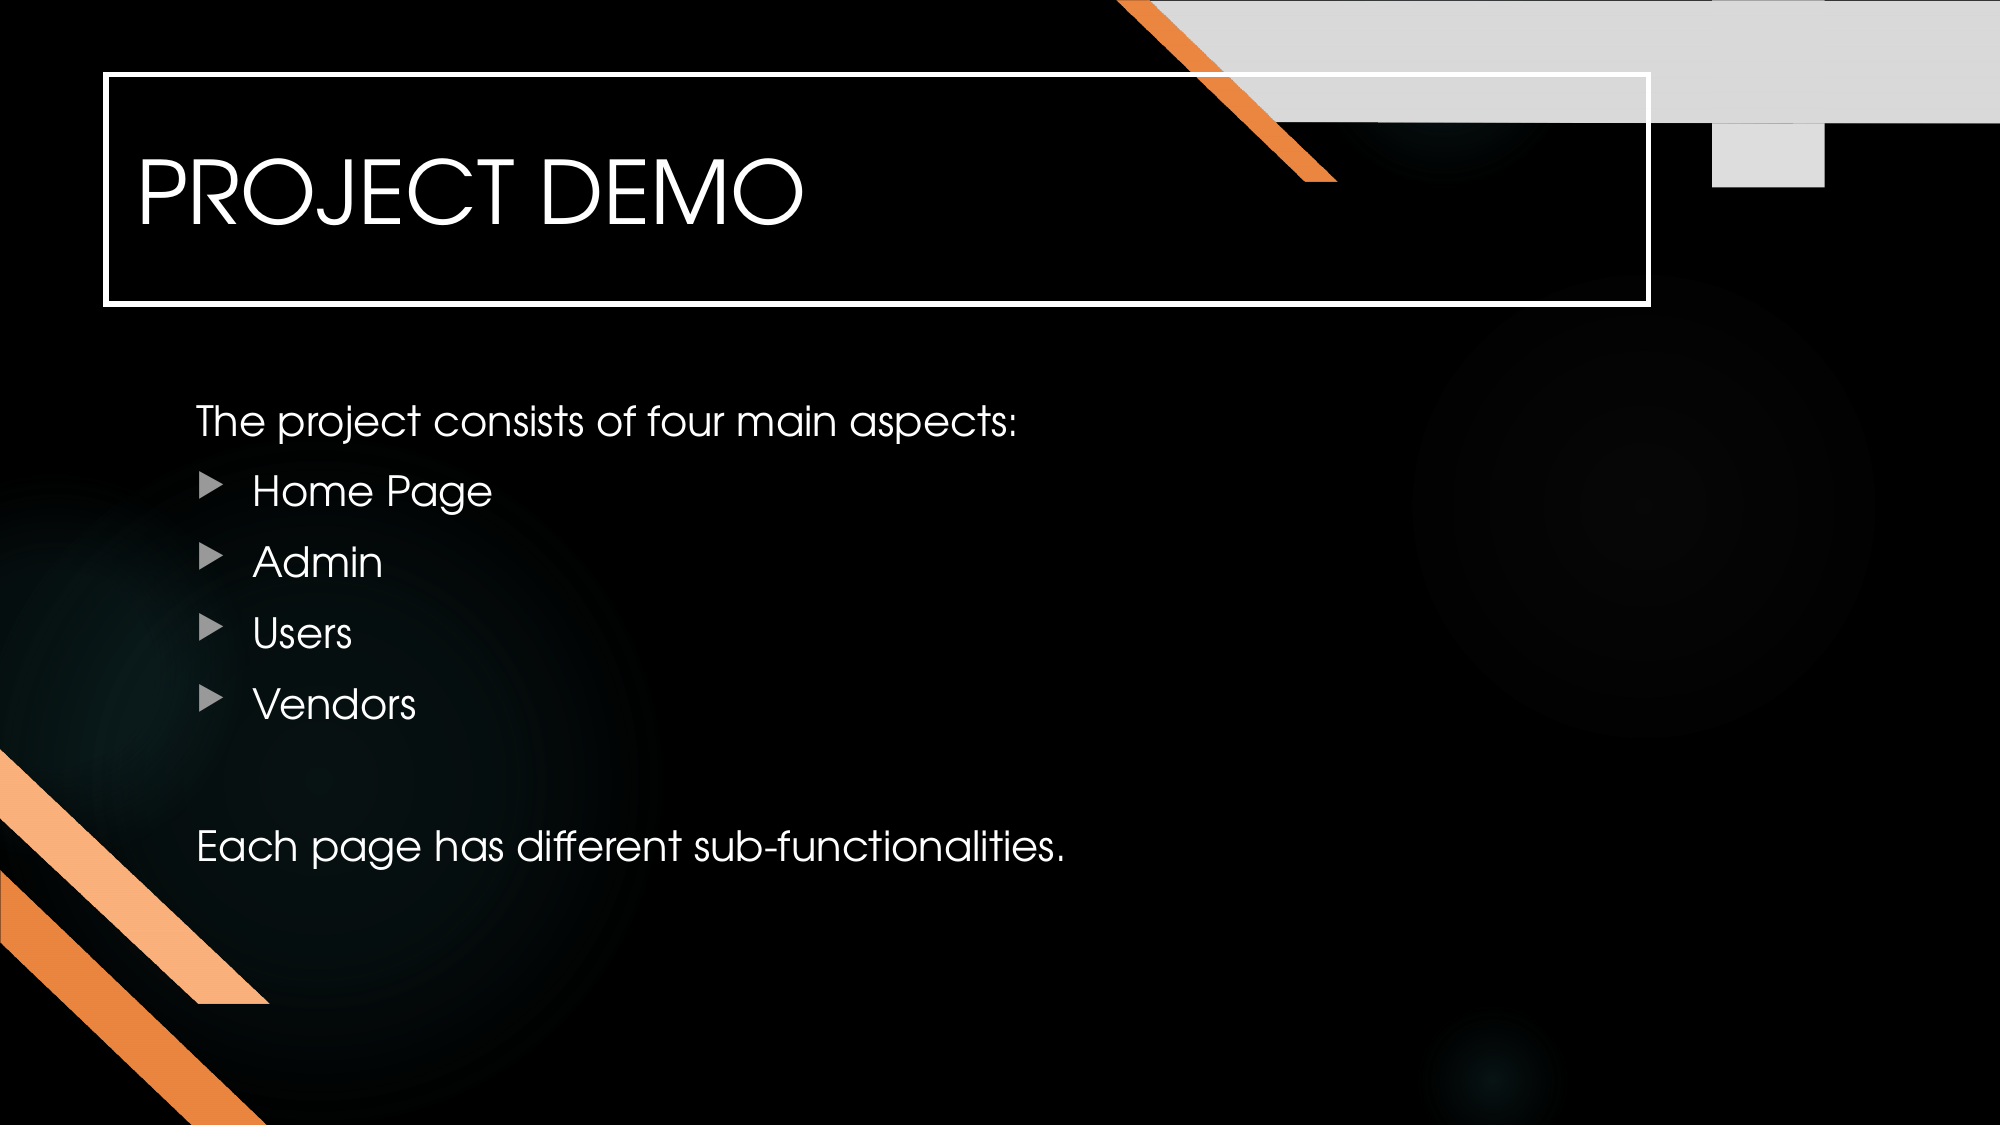

# PROJECT DEMO
The project consists of four main aspects:
Home Page
Admin
Users
Vendors

Each page has different sub-functionalities.